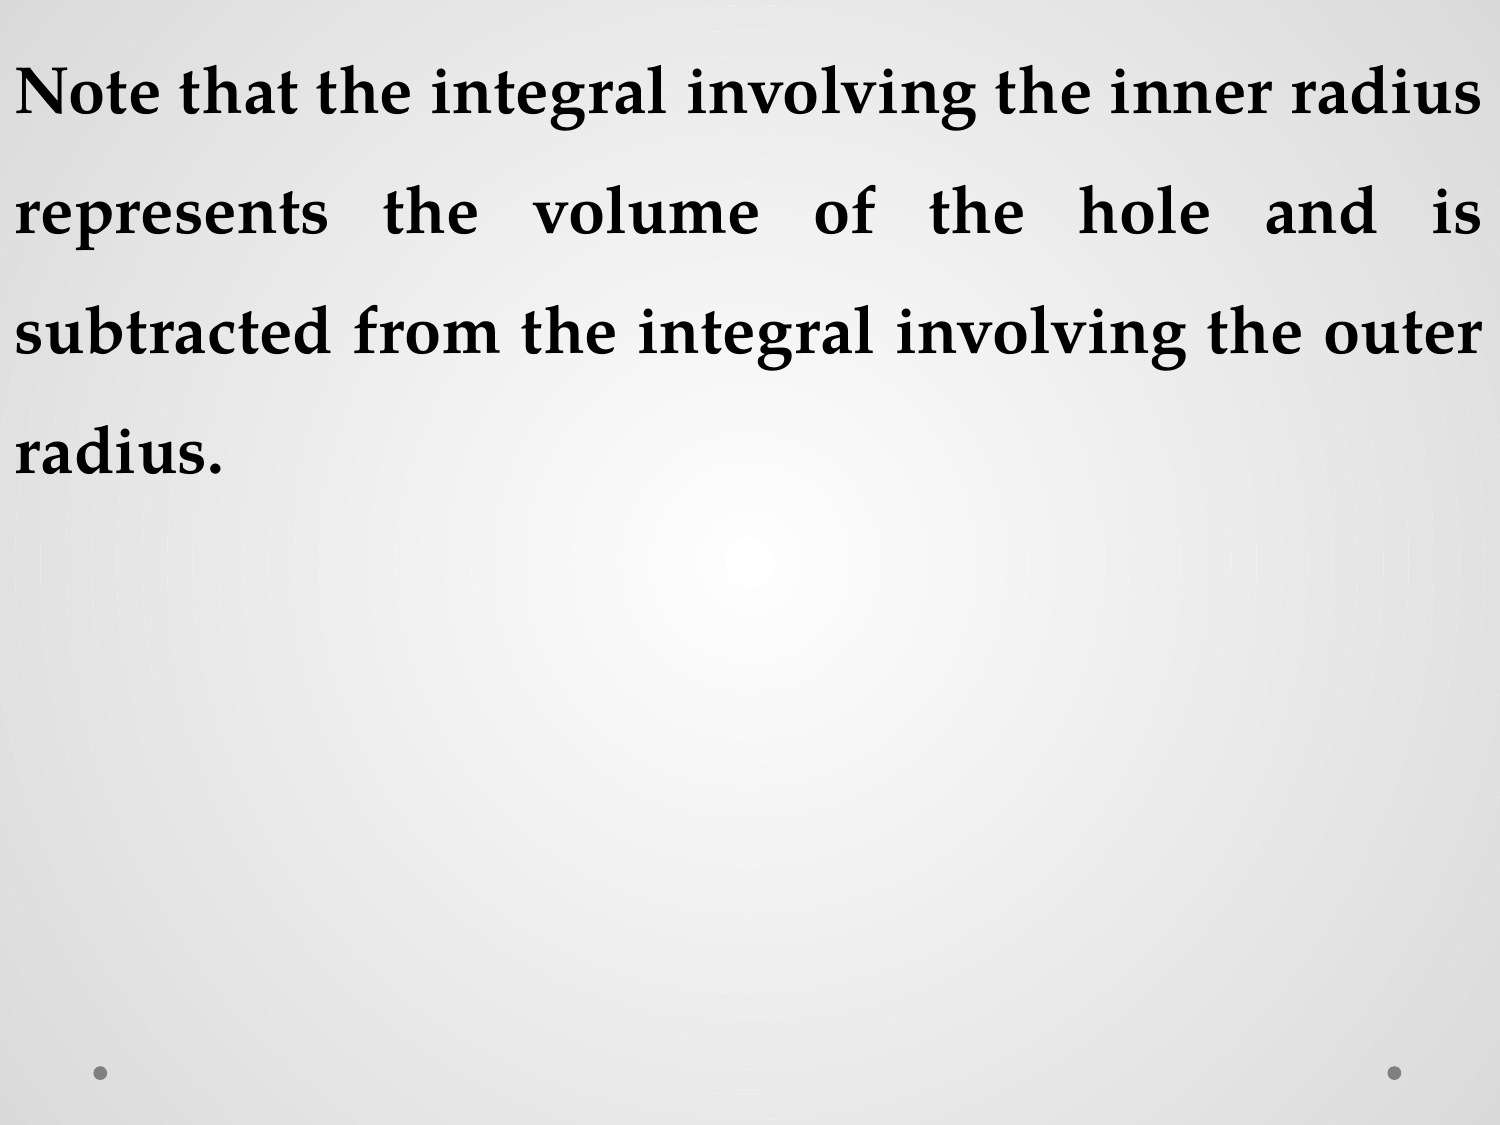

Note that the integral involving the inner radius represents the volume of the hole and is subtracted from the integral involving the outer radius.